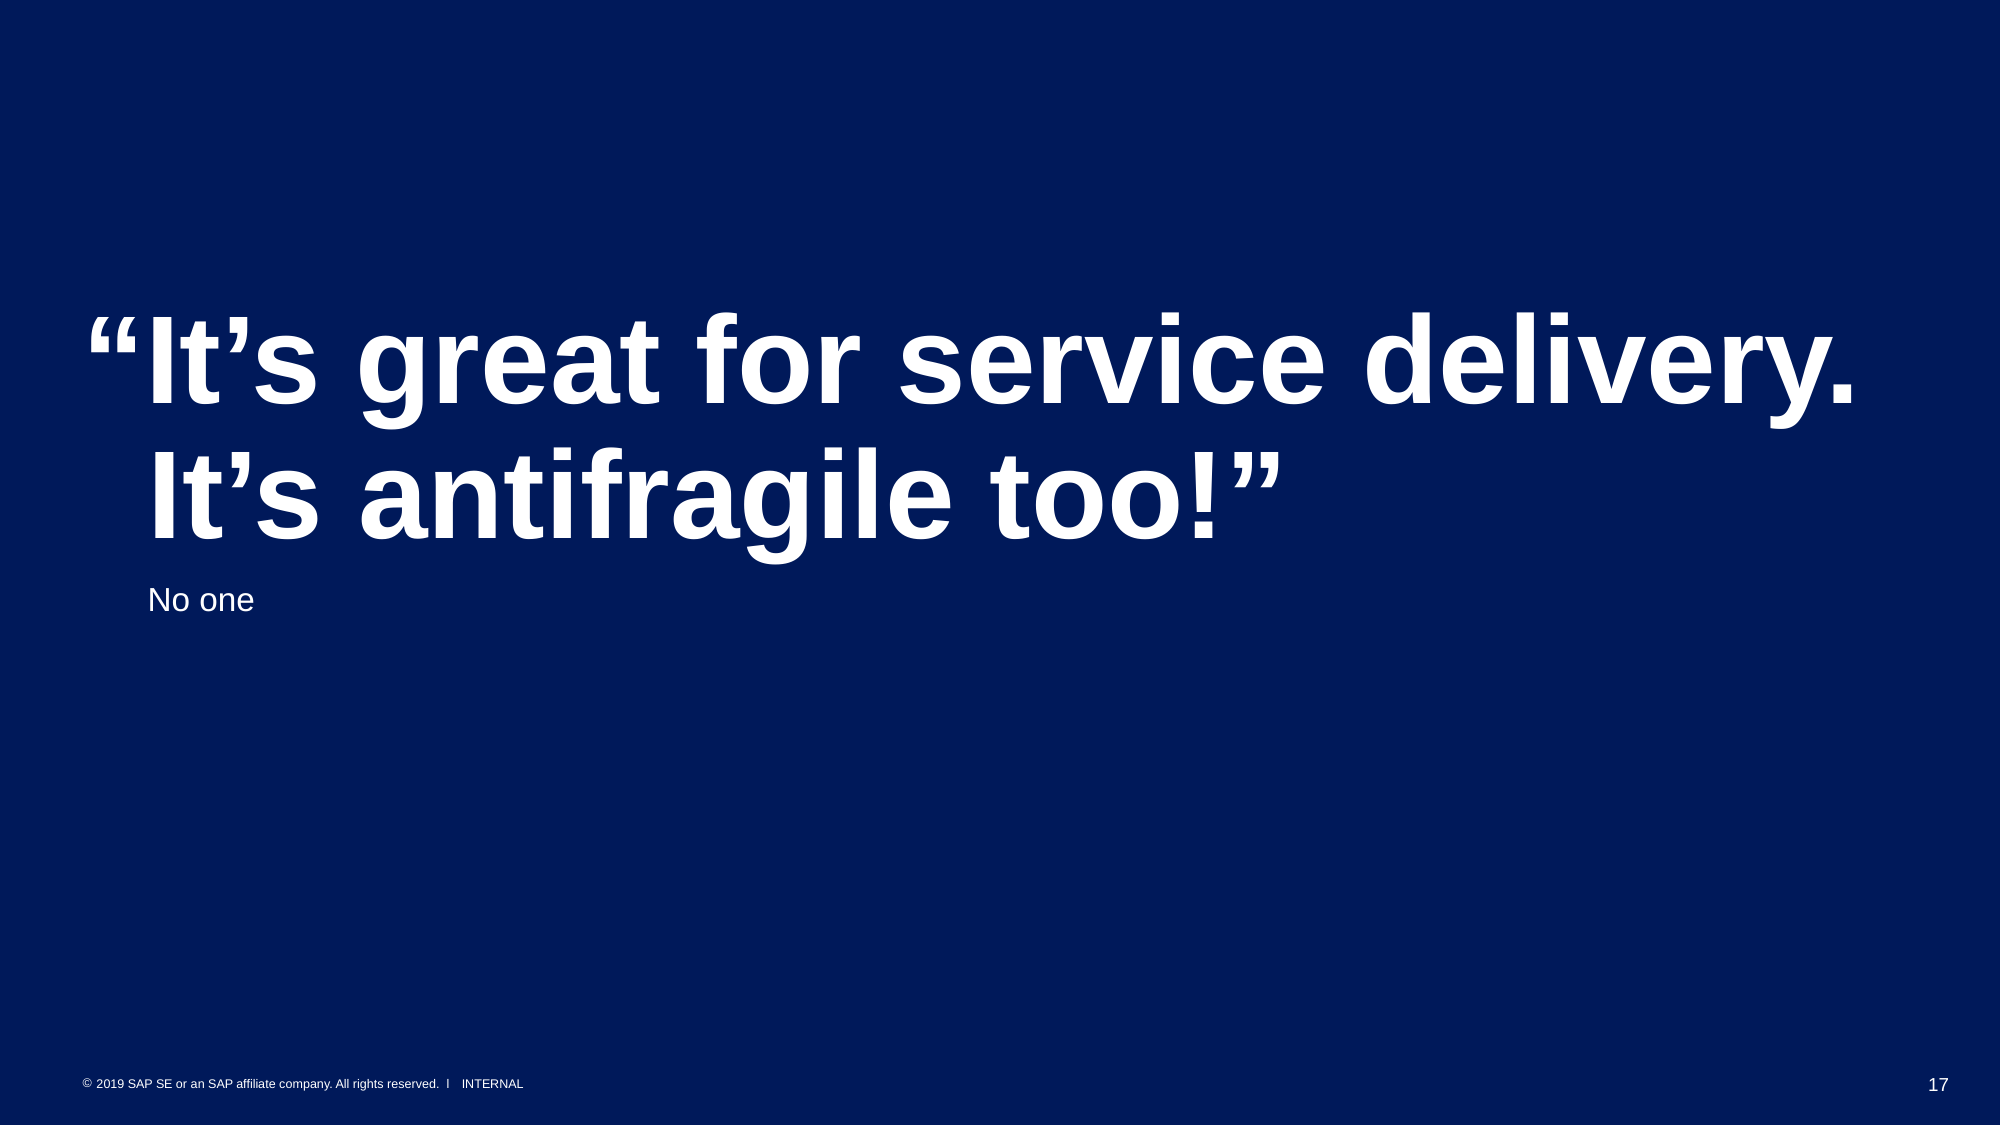

“It’s great for service delivery. It’s antifragile too!”
No one